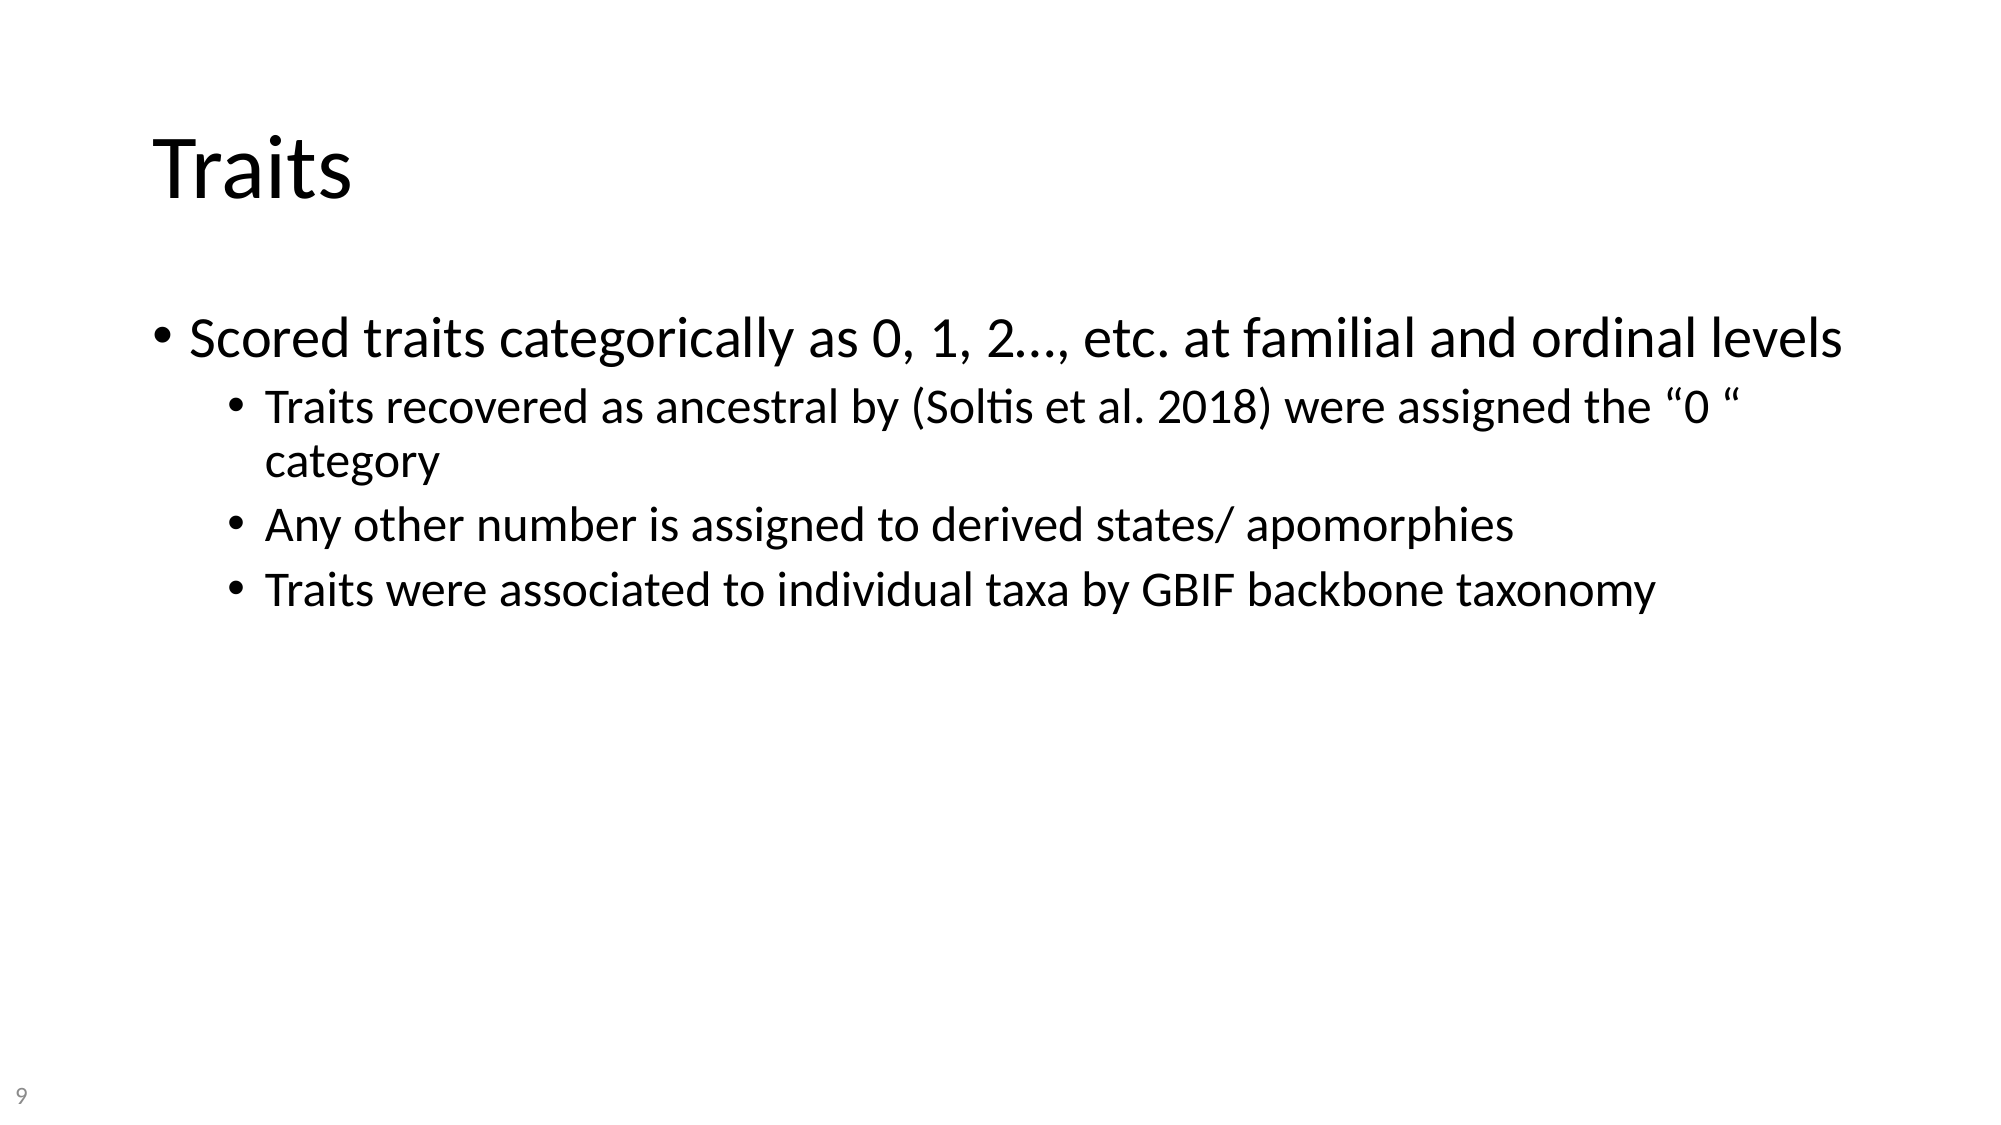

# Traits
Scored traits categorically as 0, 1, 2…, etc. at familial and ordinal levels
Traits recovered as ancestral by (Soltis et al. 2018) were assigned the “0 “ category
Any other number is assigned to derived states/ apomorphies
Traits were associated to individual taxa by GBIF backbone taxonomy

9